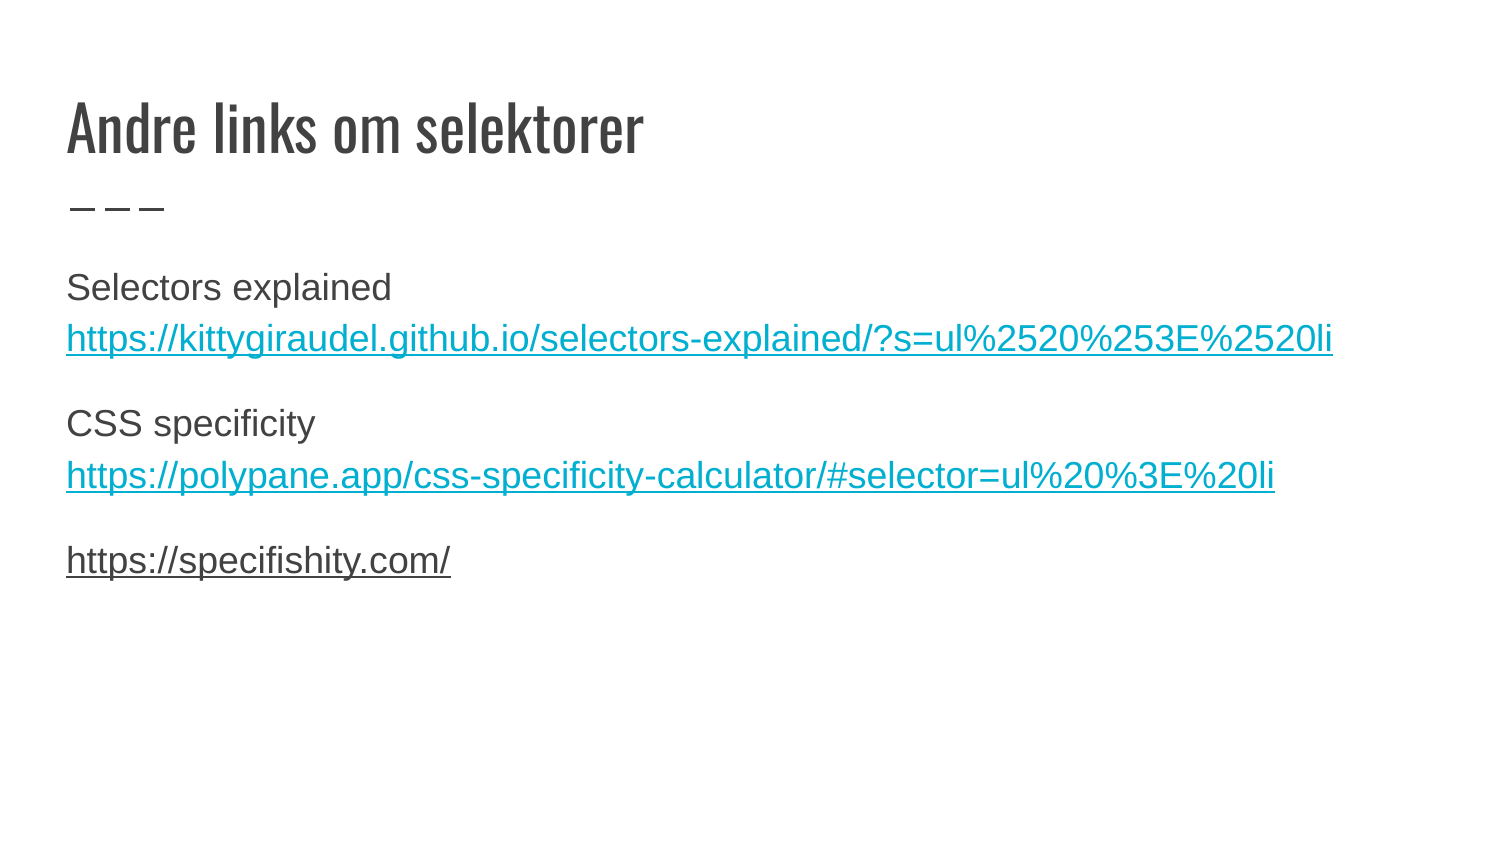

# Andre links om selektorer
Selectors explained
https://kittygiraudel.github.io/selectors-explained/?s=ul%2520%253E%2520li
CSS specificity
https://polypane.app/css-specificity-calculator/#selector=ul%20%3E%20li
https://specifishity.com/